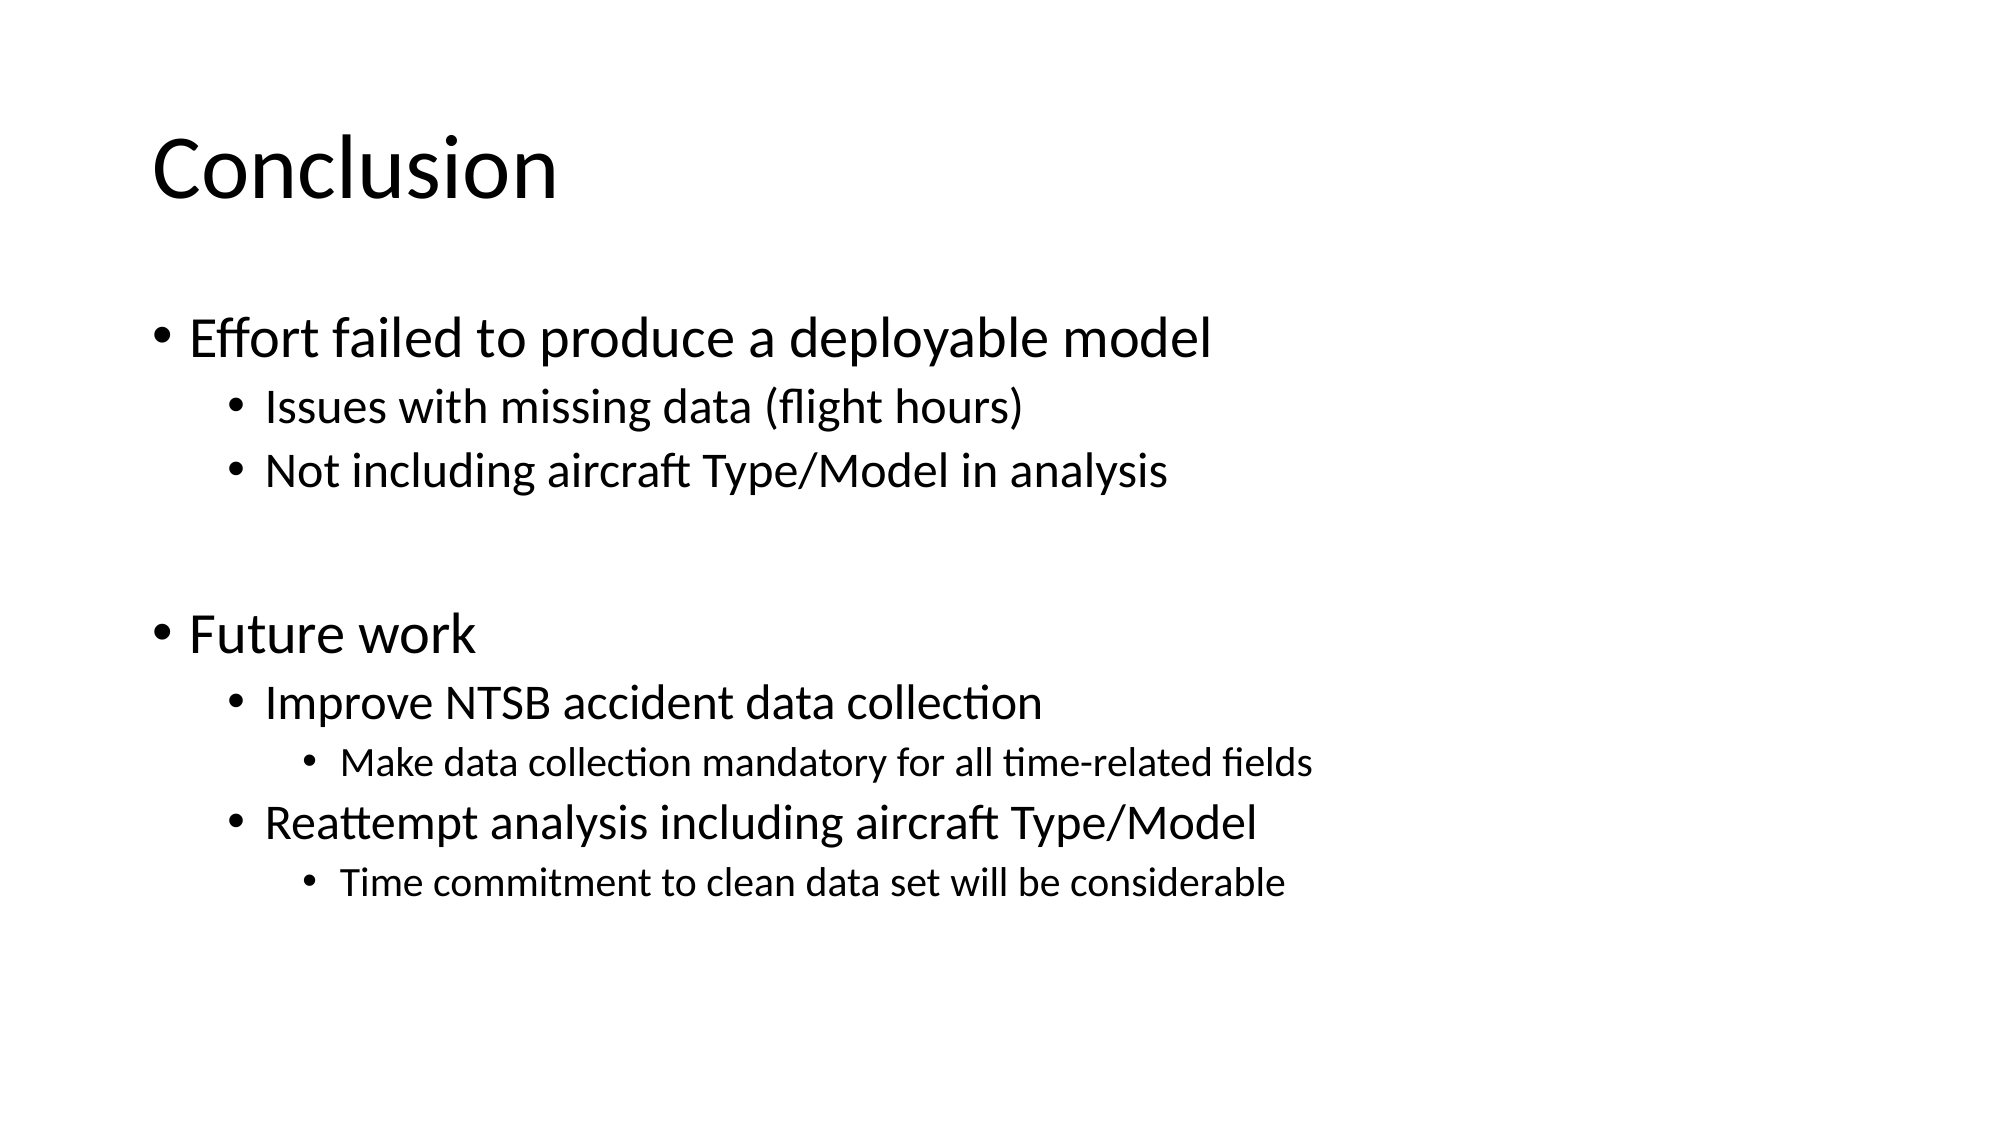

# Conclusion
Effort failed to produce a deployable model
Issues with missing data (flight hours)
Not including aircraft Type/Model in analysis

Future work
Improve NTSB accident data collection
Make data collection mandatory for all time-related fields
Reattempt analysis including aircraft Type/Model
Time commitment to clean data set will be considerable